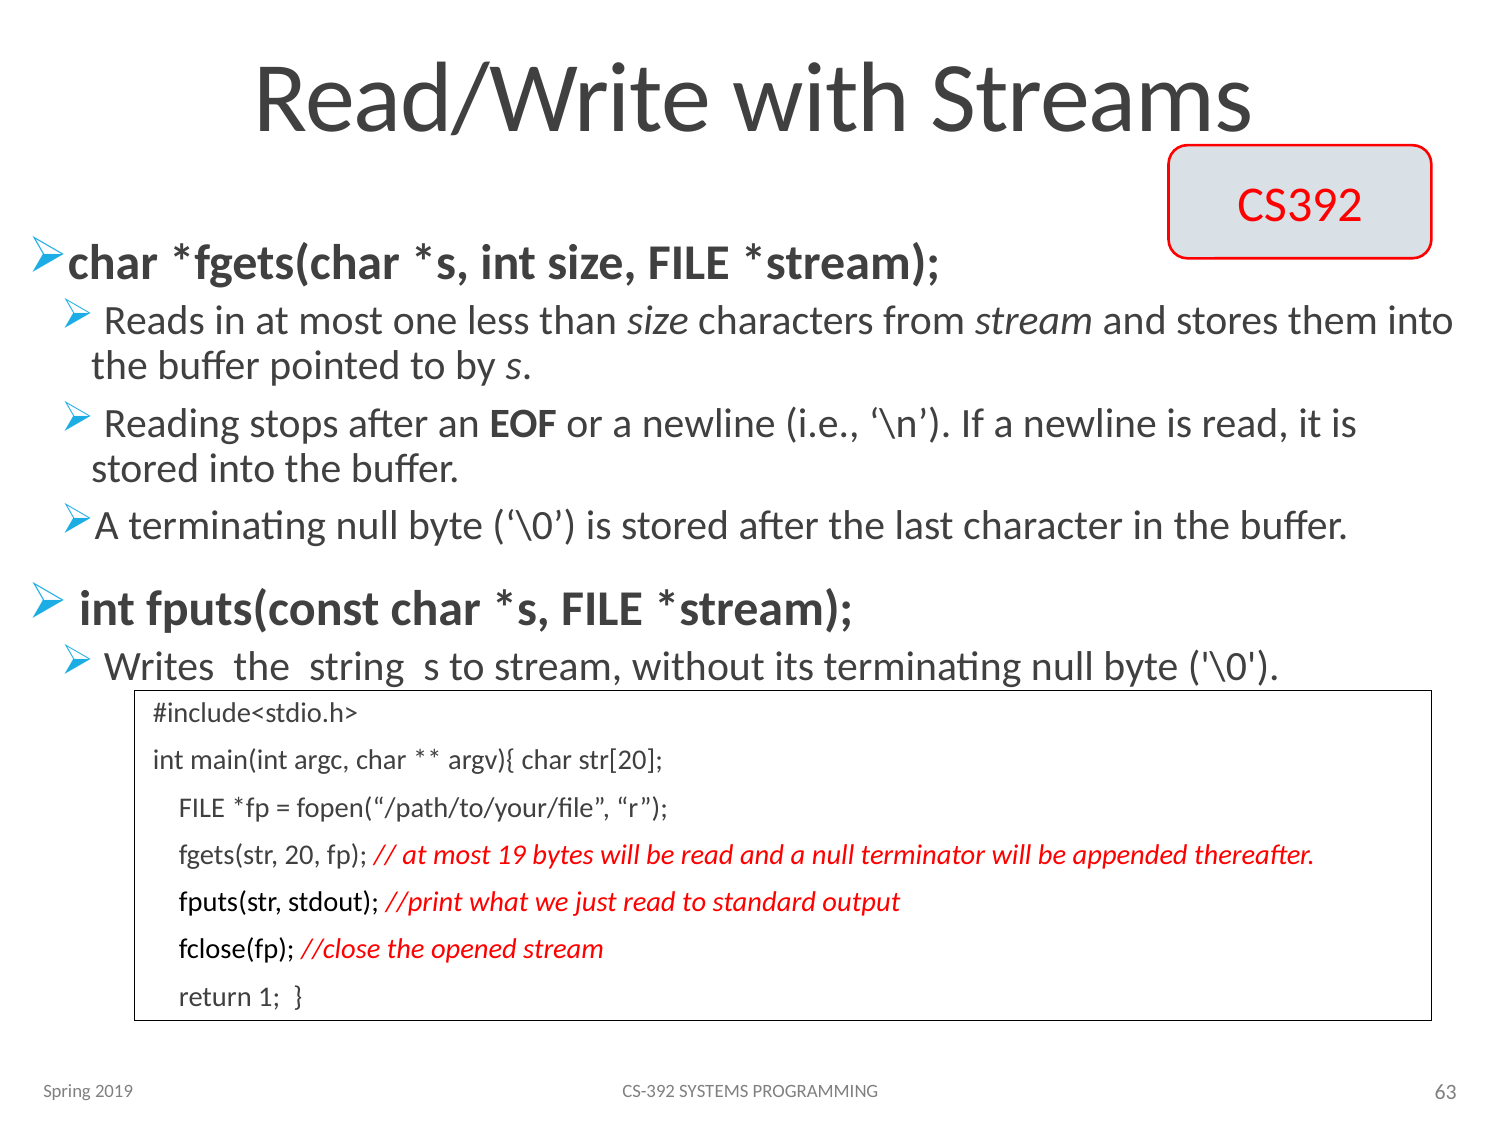

# Read/Write with Streams
CS392
char *fgets(char *s, int size, FILE *stream);
 Reads in at most one less than size characters from stream and stores them into the buffer pointed to by s.
 Reading stops after an EOF or a newline (i.e., ‘\n’). If a newline is read, it is stored into the buffer.
A terminating null byte (‘\0’) is stored after the last character in the buffer.
 int fputs(const char *s, FILE *stream);
 Writes  the  string  s to stream, without its terminating null byte ('\0').
#include<stdio.h>
int main(int argc, char ** argv){ char str[20];
    FILE *fp = fopen(“/path/to/your/file”, “r”);
    fgets(str, 20, fp); // at most 19 bytes will be read and a null terminator will be appended thereafter.
    fputs(str, stdout); //print what we just read to standard output
    fclose(fp); //close the opened stream
    return 1;  }

Spring 2019
CS-392 Systems Programming
63